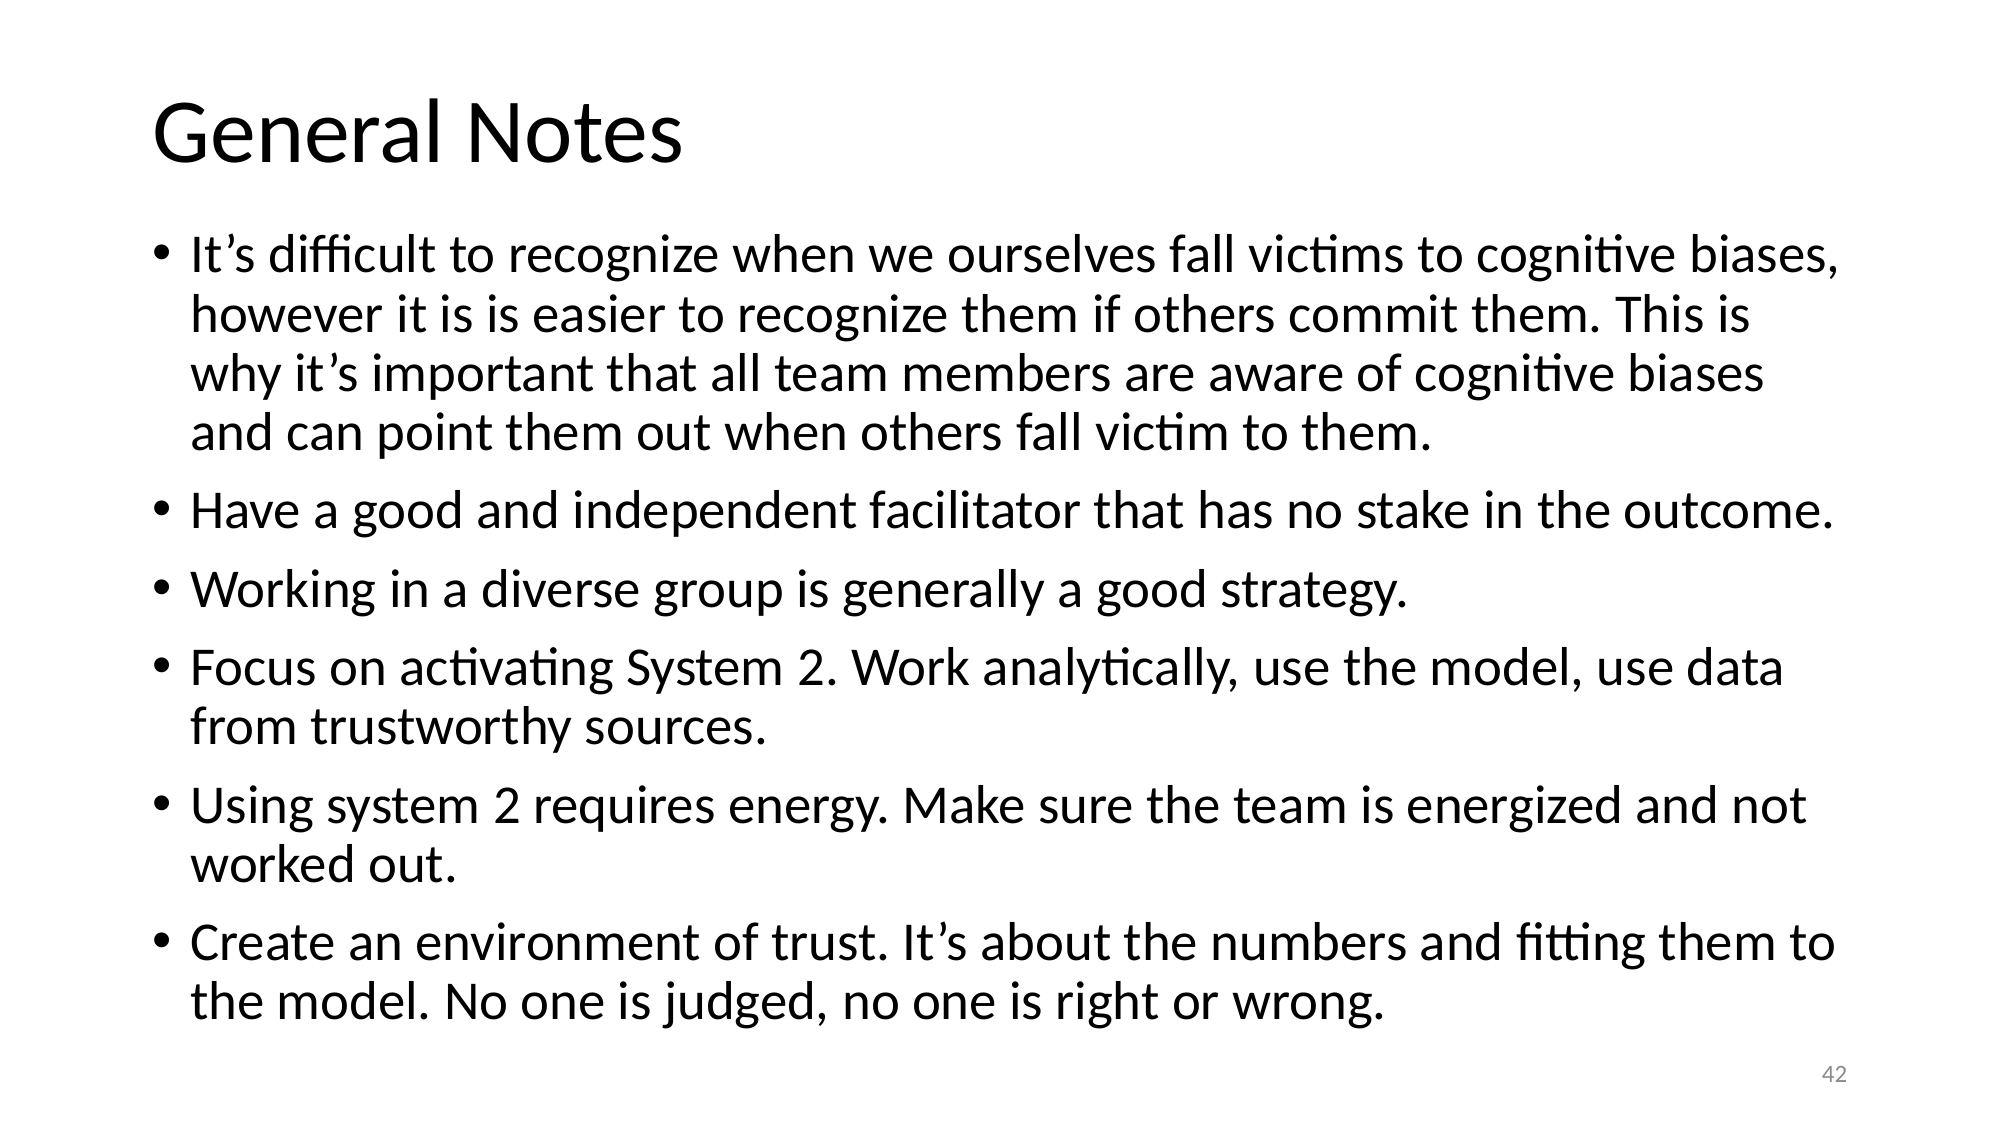

# General Notes
It’s difficult to recognize when we ourselves fall victims to cognitive biases, however it is is easier to recognize them if others commit them. This is why it’s important that all team members are aware of cognitive biases and can point them out when others fall victim to them.
Have a good and independent facilitator that has no stake in the outcome.
Working in a diverse group is generally a good strategy.
Focus on activating System 2. Work analytically, use the model, use data from trustworthy sources.
Using system 2 requires energy. Make sure the team is energized and not worked out.
Create an environment of trust. It’s about the numbers and fitting them to the model. No one is judged, no one is right or wrong.

42